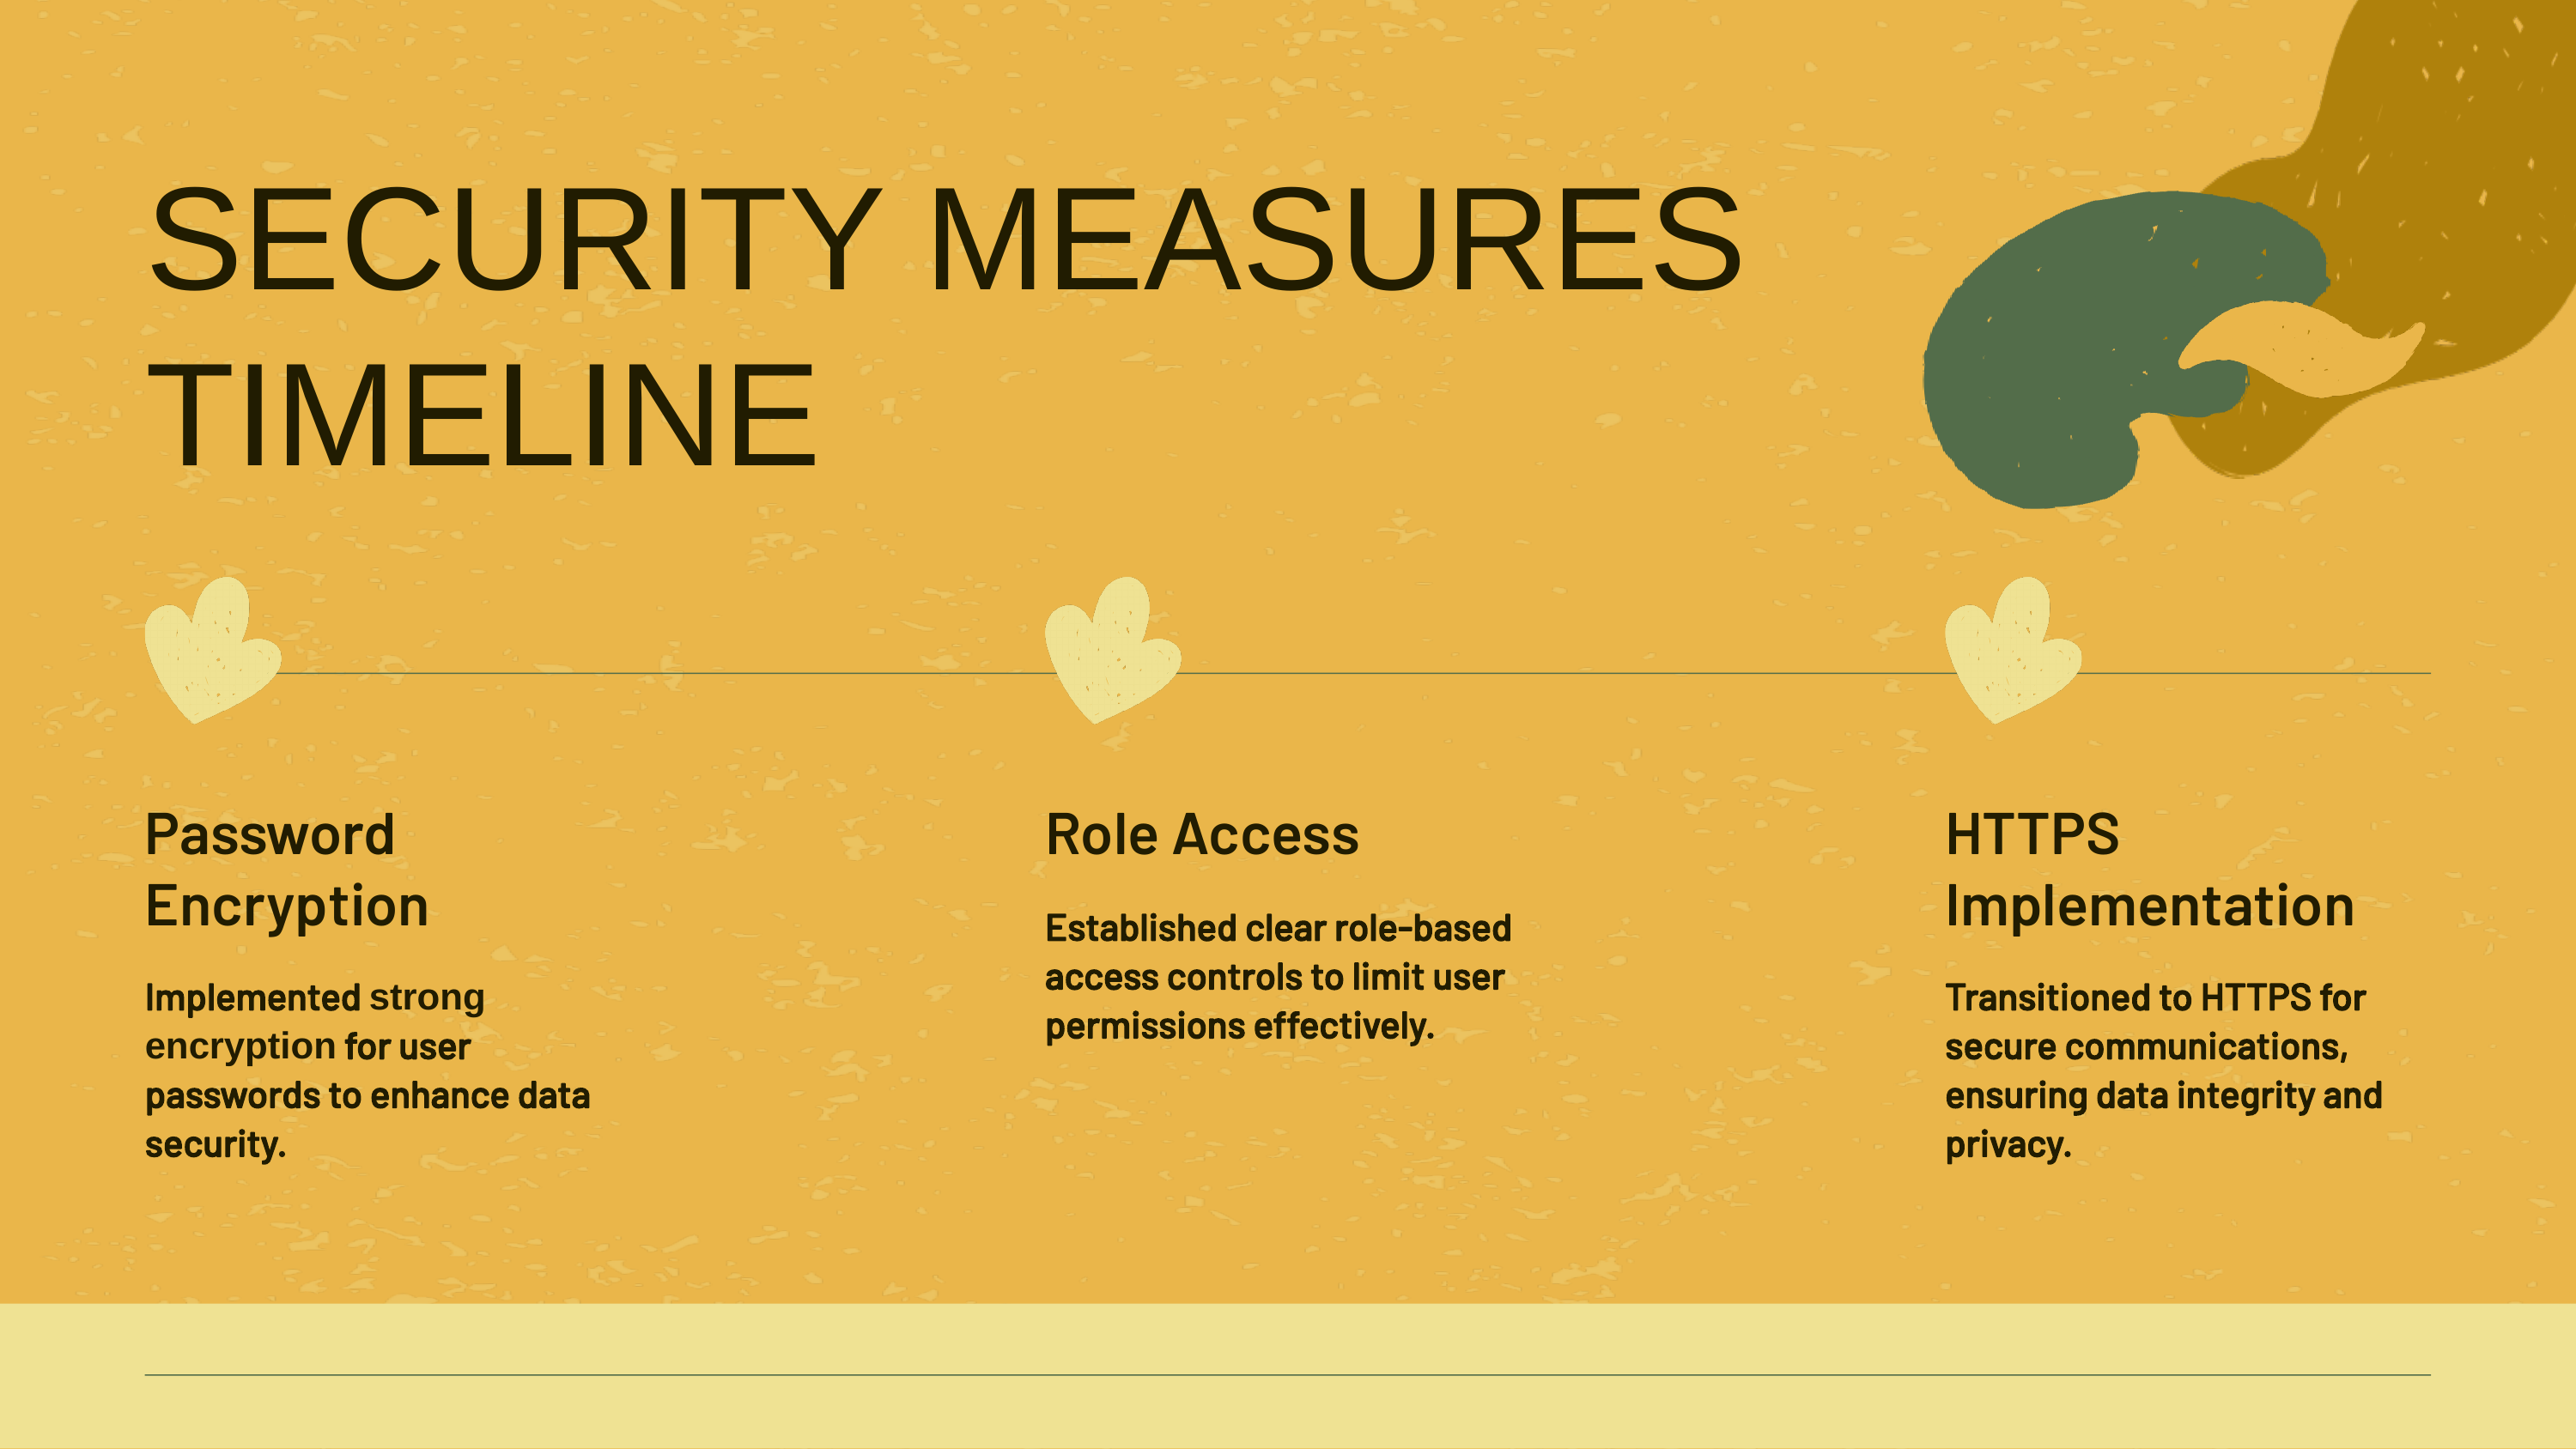

SECURITY MEASURES TIMELINE

Password Encryption
Implemented strong encryption for user passwords to enhance data security.
Role Access
Established clear role-based access controls to limit user permissions effectively.
HTTPS Implementation
Transitioned to HTTPS for secure communications, ensuring data integrity and privacy.